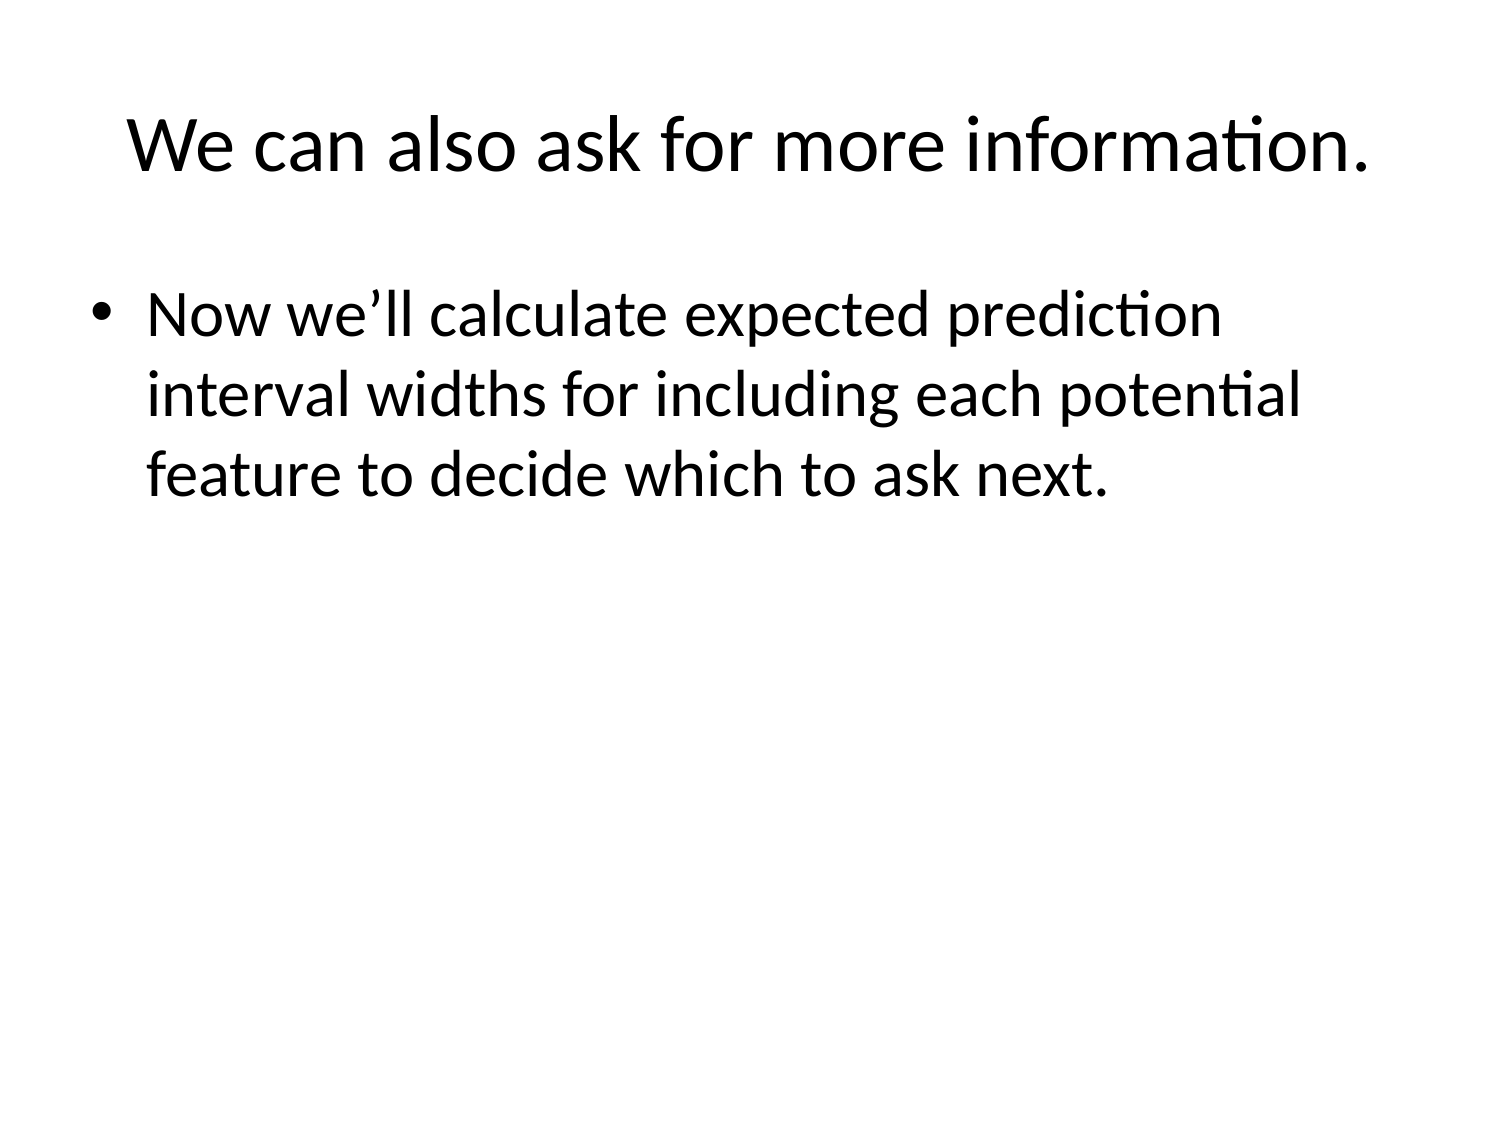

# We can also ask for more information.
Now we’ll calculate expected prediction interval widths for including each potential feature to decide which to ask next.